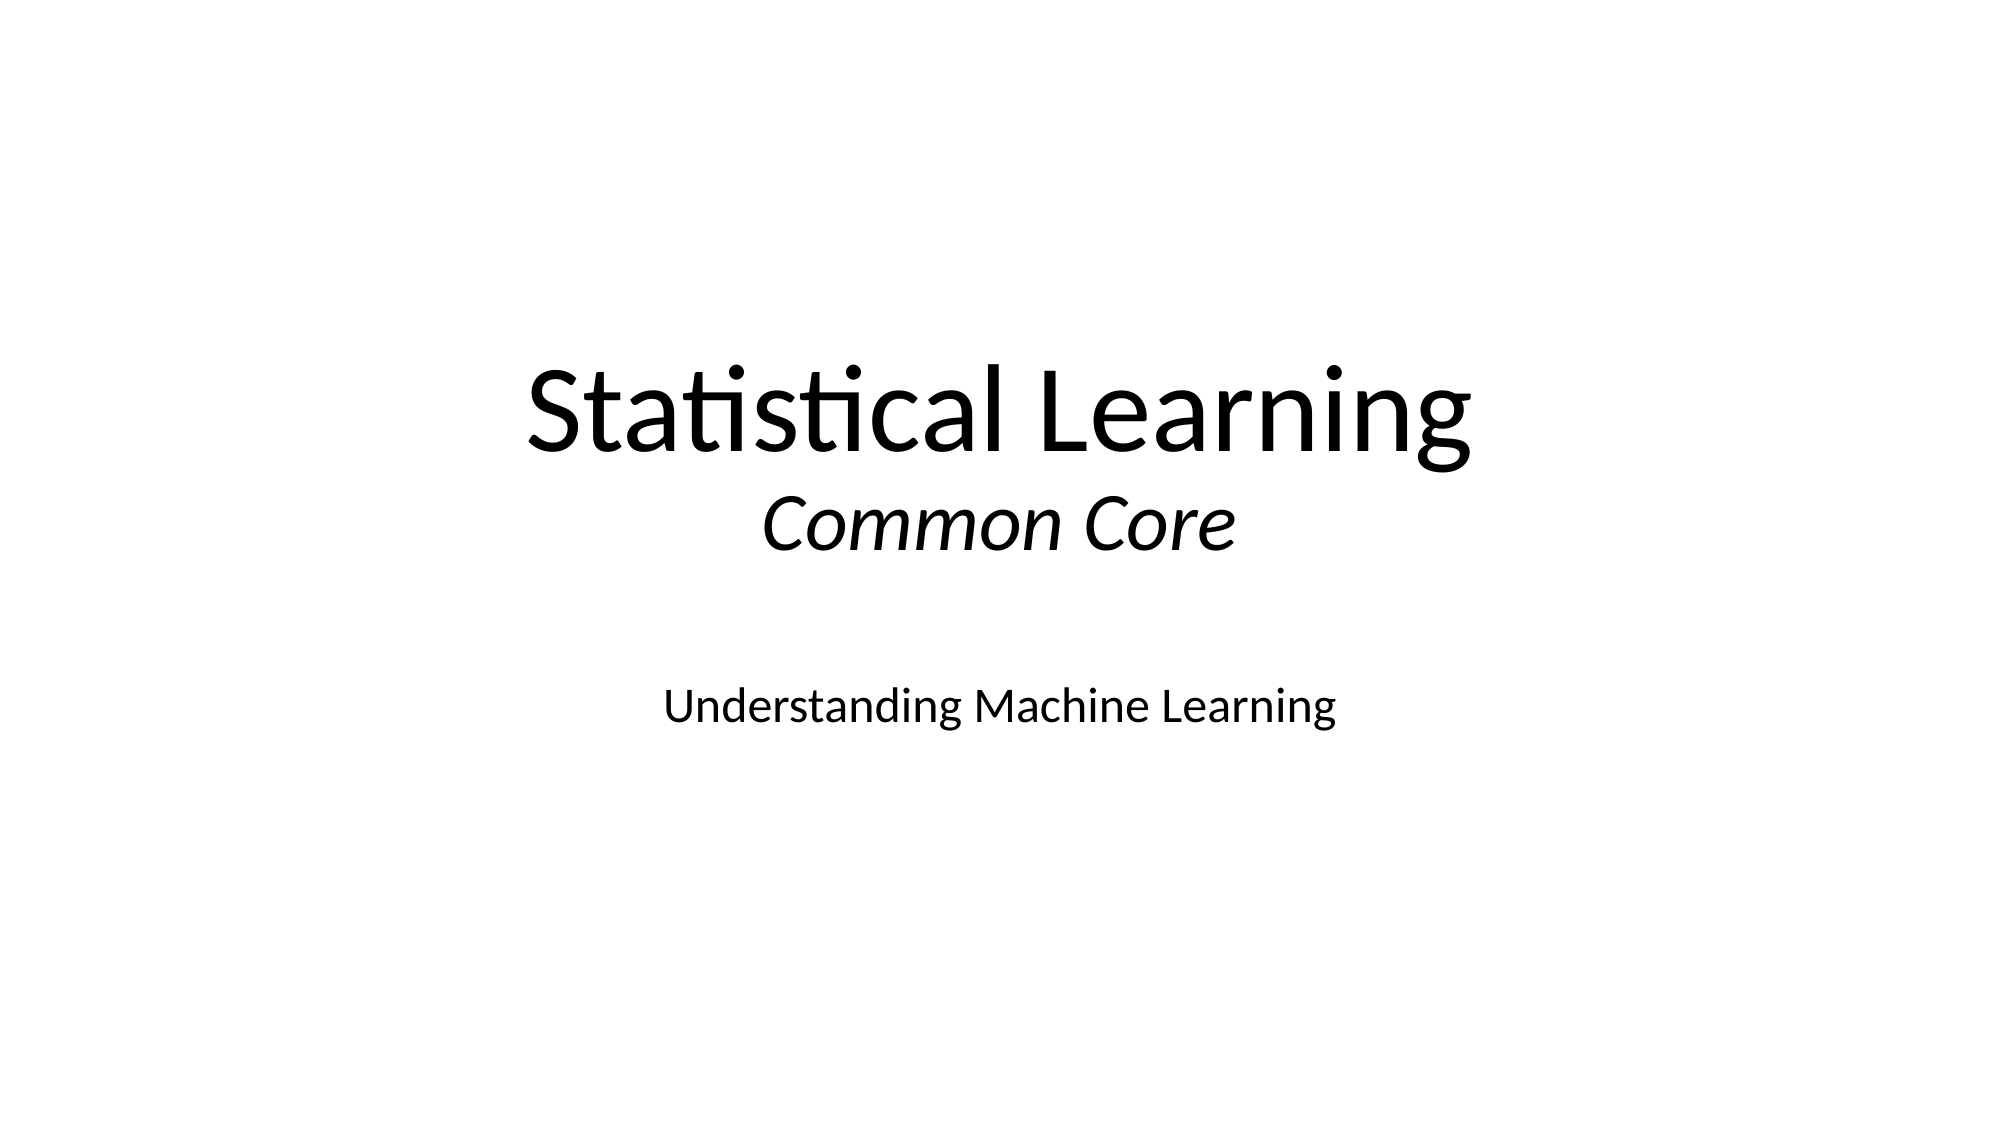

# Statistical Learning Common Core

Understanding Machine Learning